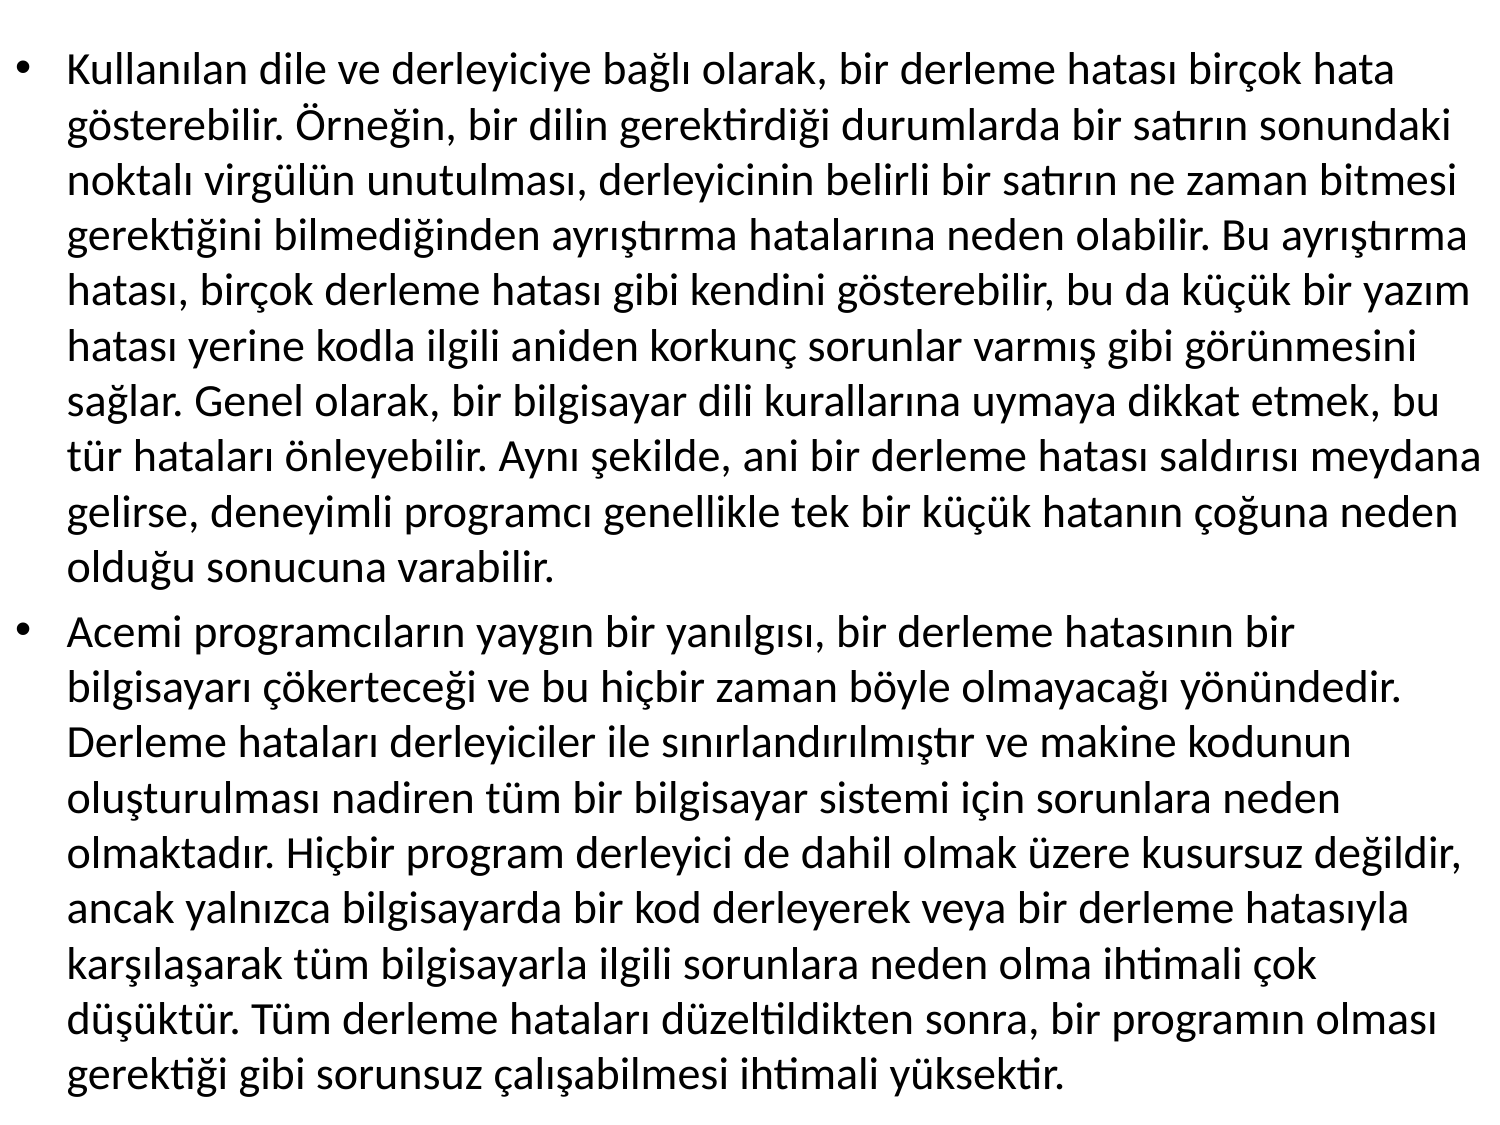

Kullanılan dile ve derleyiciye bağlı olarak, bir derleme hatası birçok hata gösterebilir. Örneğin, bir dilin gerektirdiği durumlarda bir satırın sonundaki noktalı virgülün unutulması, derleyicinin belirli bir satırın ne zaman bitmesi gerektiğini bilmediğinden ayrıştırma hatalarına neden olabilir. Bu ayrıştırma hatası, birçok derleme hatası gibi kendini gösterebilir, bu da küçük bir yazım hatası yerine kodla ilgili aniden korkunç sorunlar varmış gibi görünmesini sağlar. Genel olarak, bir bilgisayar dili kurallarına uymaya dikkat etmek, bu tür hataları önleyebilir. Aynı şekilde, ani bir derleme hatası saldırısı meydana gelirse, deneyimli programcı genellikle tek bir küçük hatanın çoğuna neden olduğu sonucuna varabilir.
Acemi programcıların yaygın bir yanılgısı, bir derleme hatasının bir bilgisayarı çökerteceği ve bu hiçbir zaman böyle olmayacağı yönündedir. Derleme hataları derleyiciler ile sınırlandırılmıştır ve makine kodunun oluşturulması nadiren tüm bir bilgisayar sistemi için sorunlara neden olmaktadır. Hiçbir program derleyici de dahil olmak üzere kusursuz değildir, ancak yalnızca bilgisayarda bir kod derleyerek veya bir derleme hatasıyla karşılaşarak tüm bilgisayarla ilgili sorunlara neden olma ihtimali çok düşüktür. Tüm derleme hataları düzeltildikten sonra, bir programın olması gerektiği gibi sorunsuz çalışabilmesi ihtimali yüksektir.